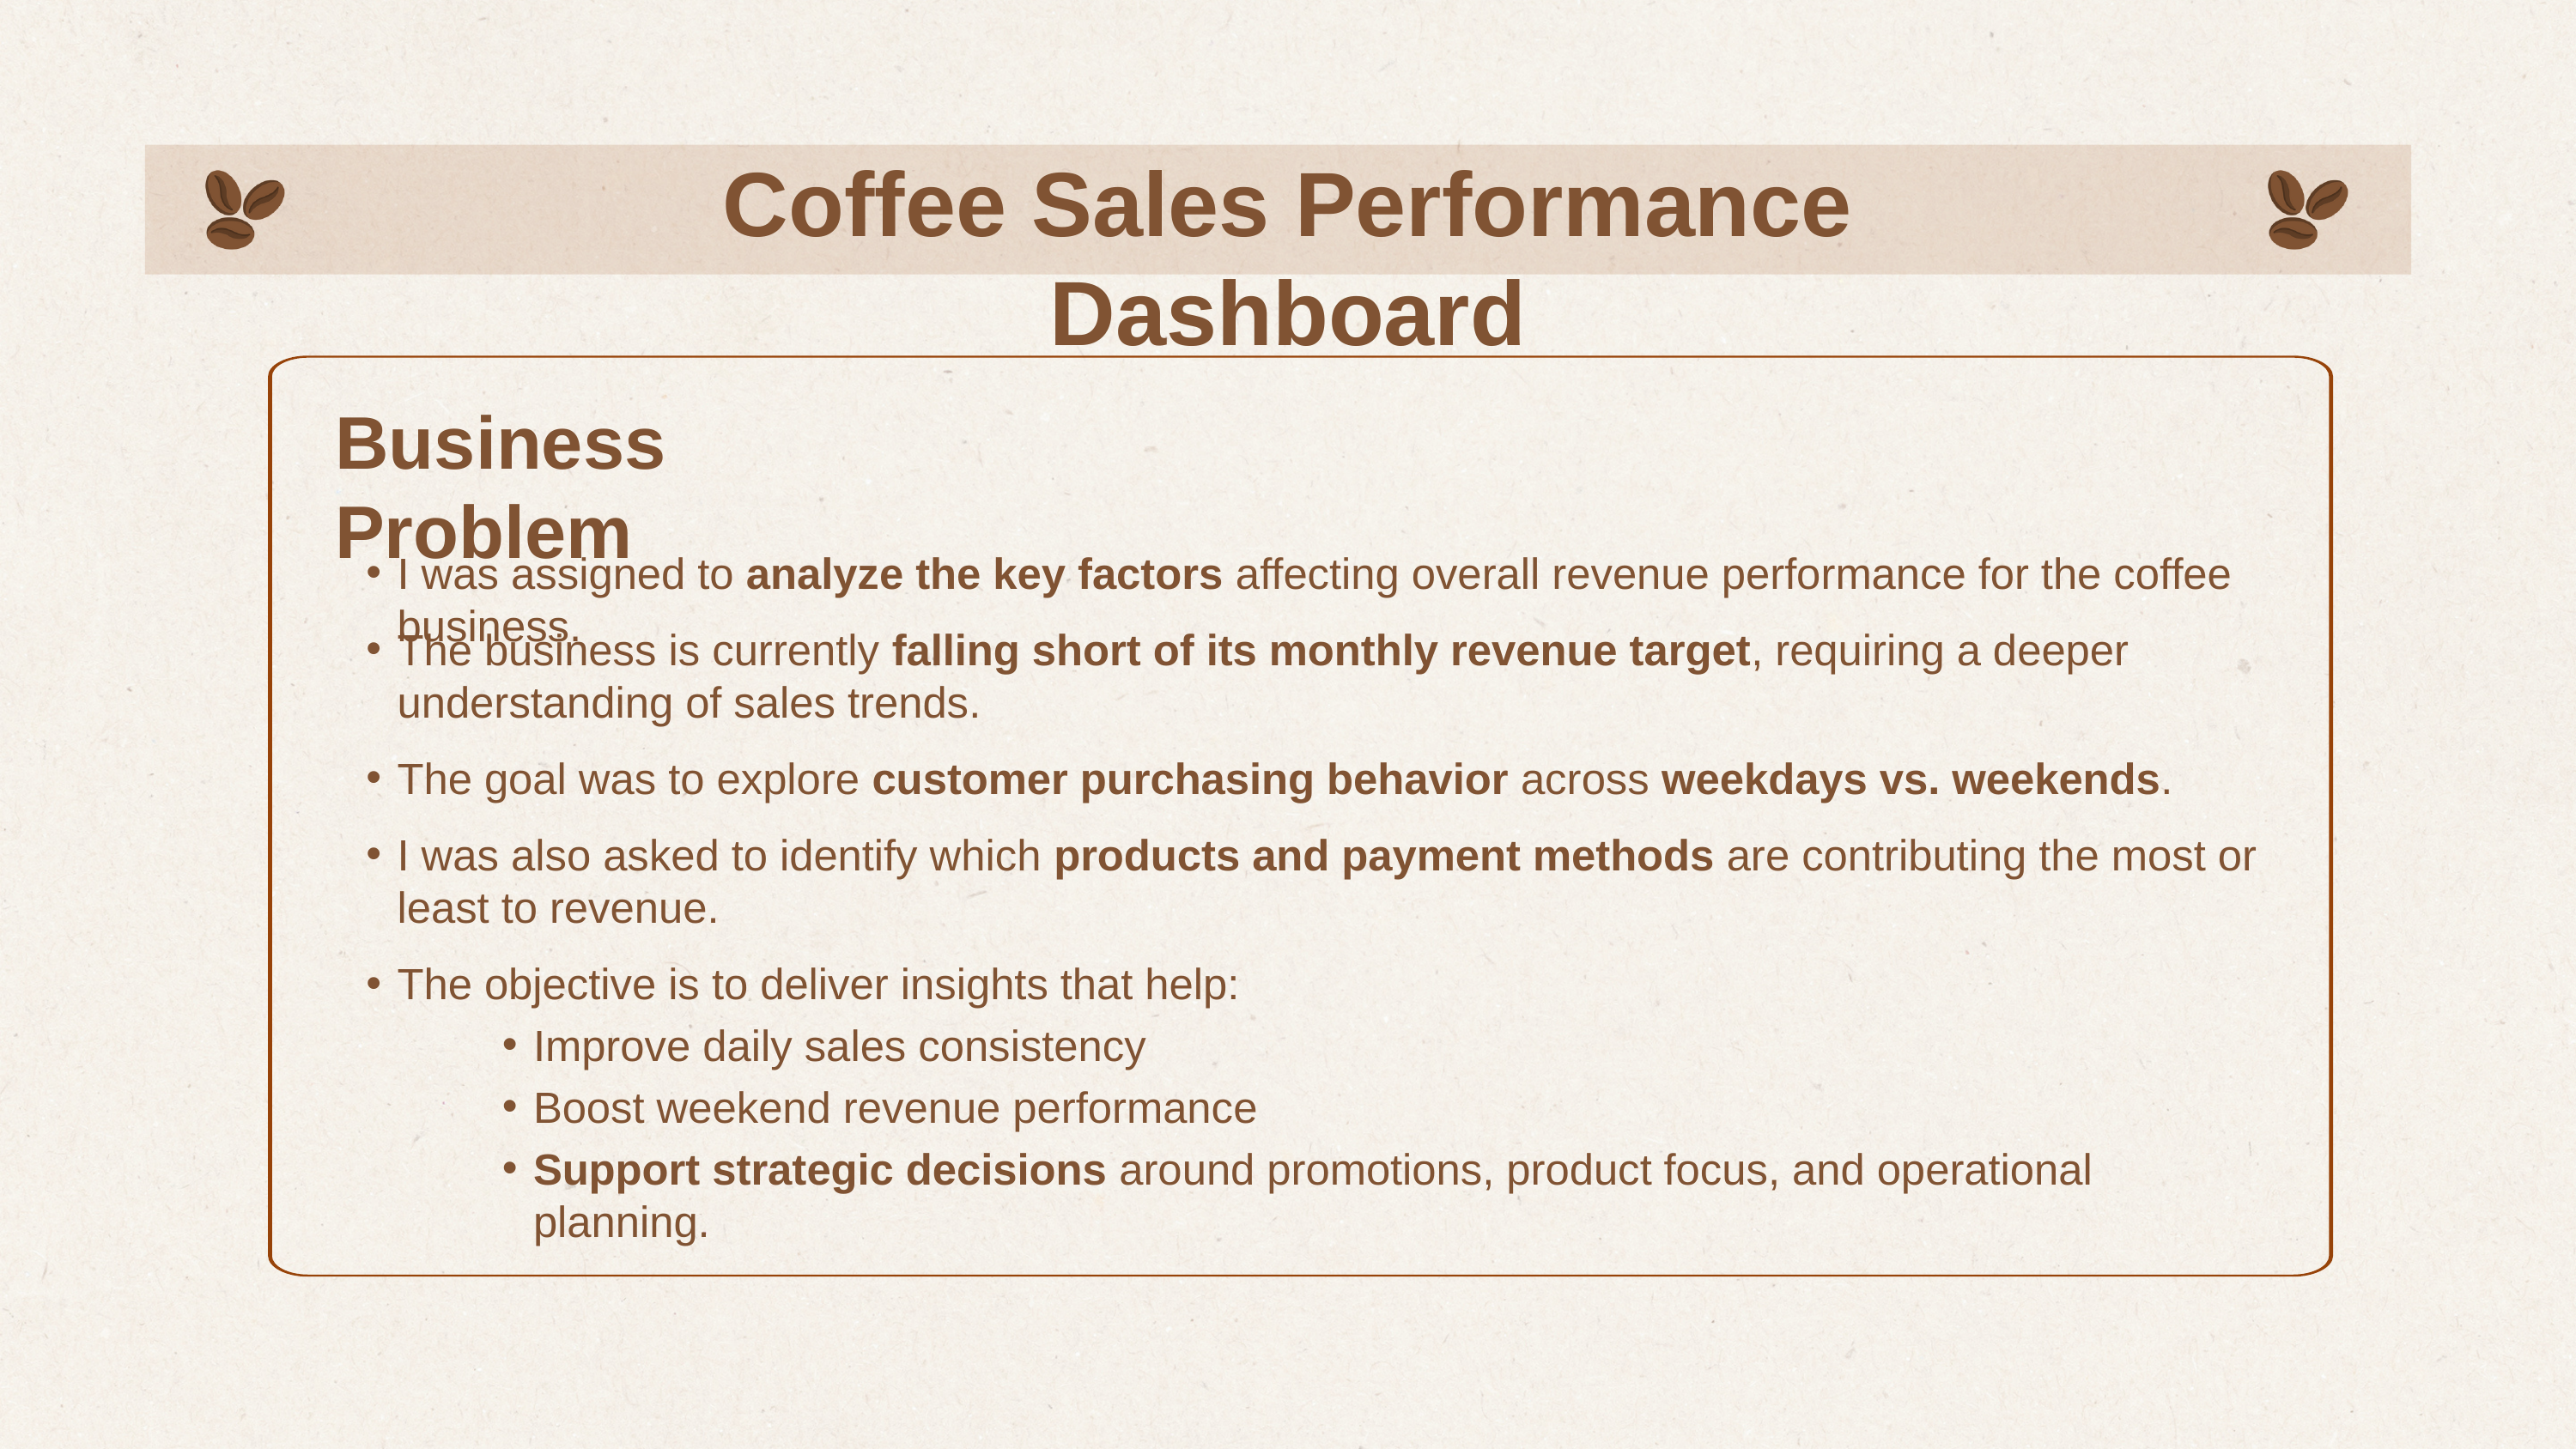

Coffee Sales Performance Dashboard

Business Problem
I was assigned to analyze the key factors affecting overall revenue performance for the coffee business.
The business is currently falling short of its monthly revenue target, requiring a deeper understanding of sales trends.
The goal was to explore customer purchasing behavior across weekdays vs. weekends.
I was also asked to identify which products and payment methods are contributing the most or least to revenue.
The objective is to deliver insights that help:
Improve daily sales consistency
Boost weekend revenue performance
Support strategic decisions around promotions, product focus, and operational planning.